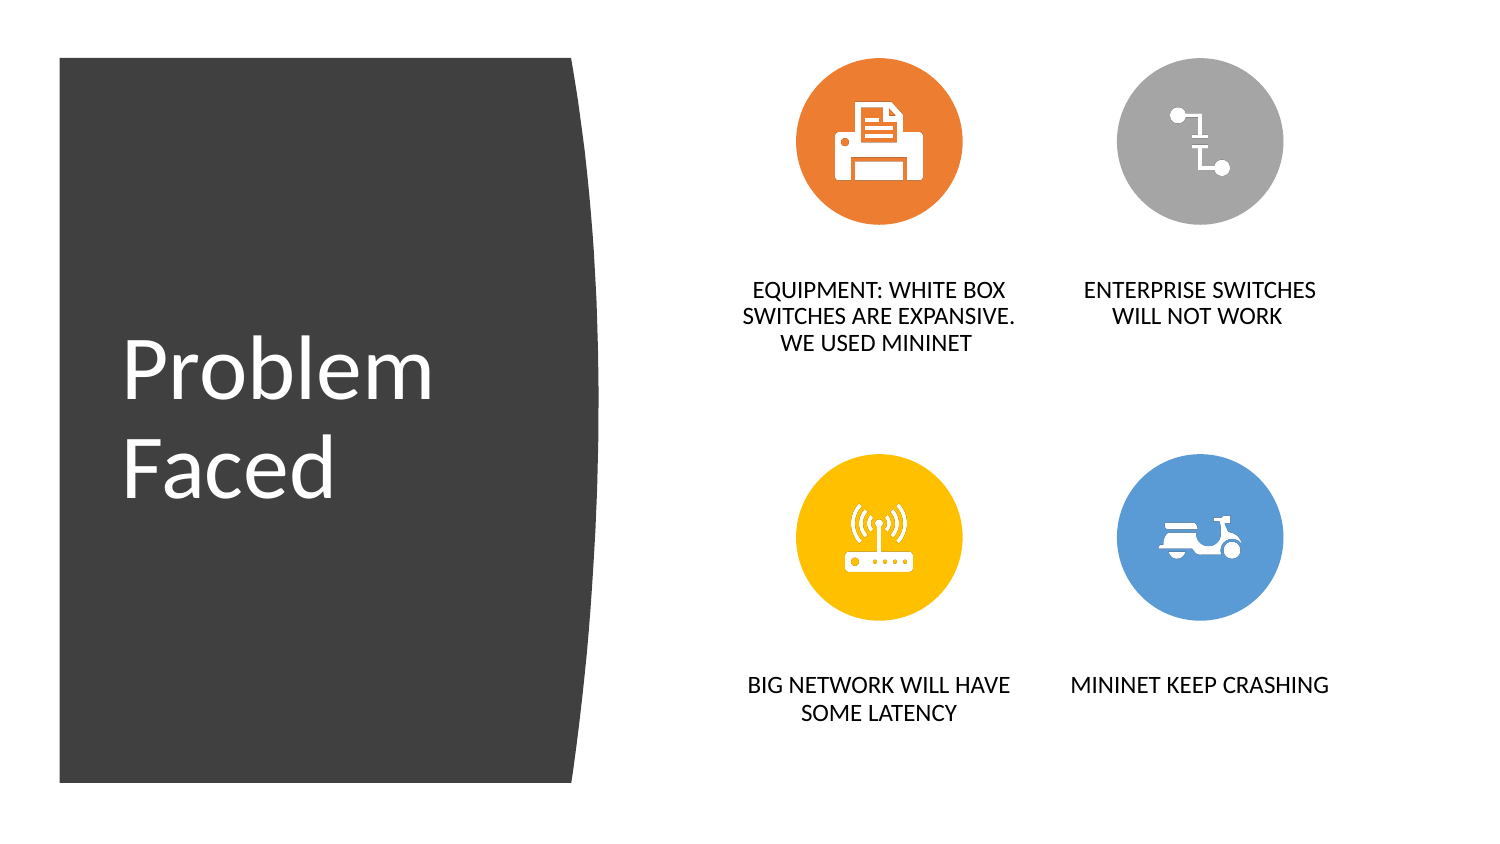

Equipment: white box switches are expansive. We used Mininet
Enterprise switches will not work
Big Network will have some latency
Mininet keep crashing
# Problem Faced